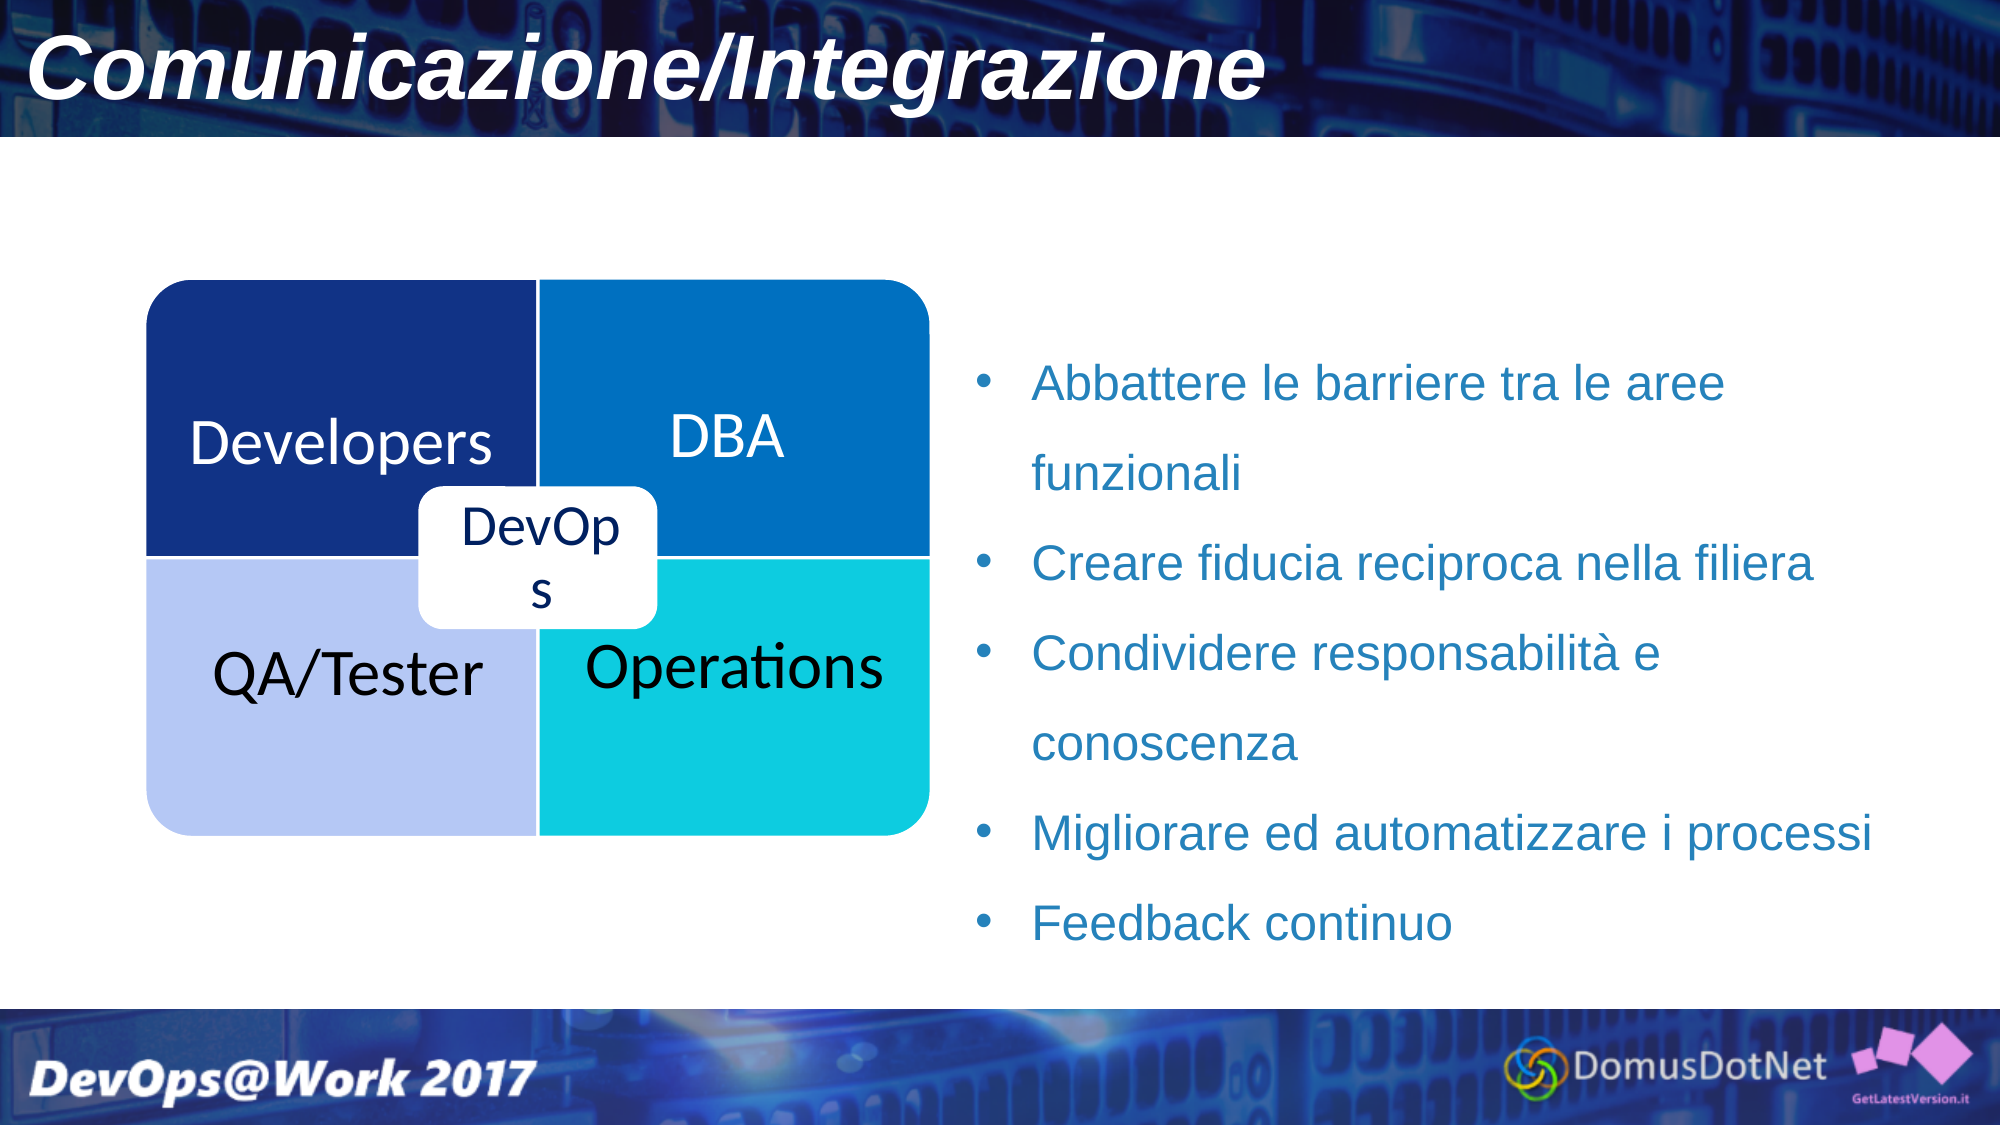

# Comunicazione/Integrazione

Developers

DBA
QA/Tester

Operations

DevOps
Abbattere le barriere tra le aree funzionali
Creare fiducia reciproca nella filiera
Condividere responsabilità e conoscenza
Migliorare ed automatizzare i processi
Feedback continuo